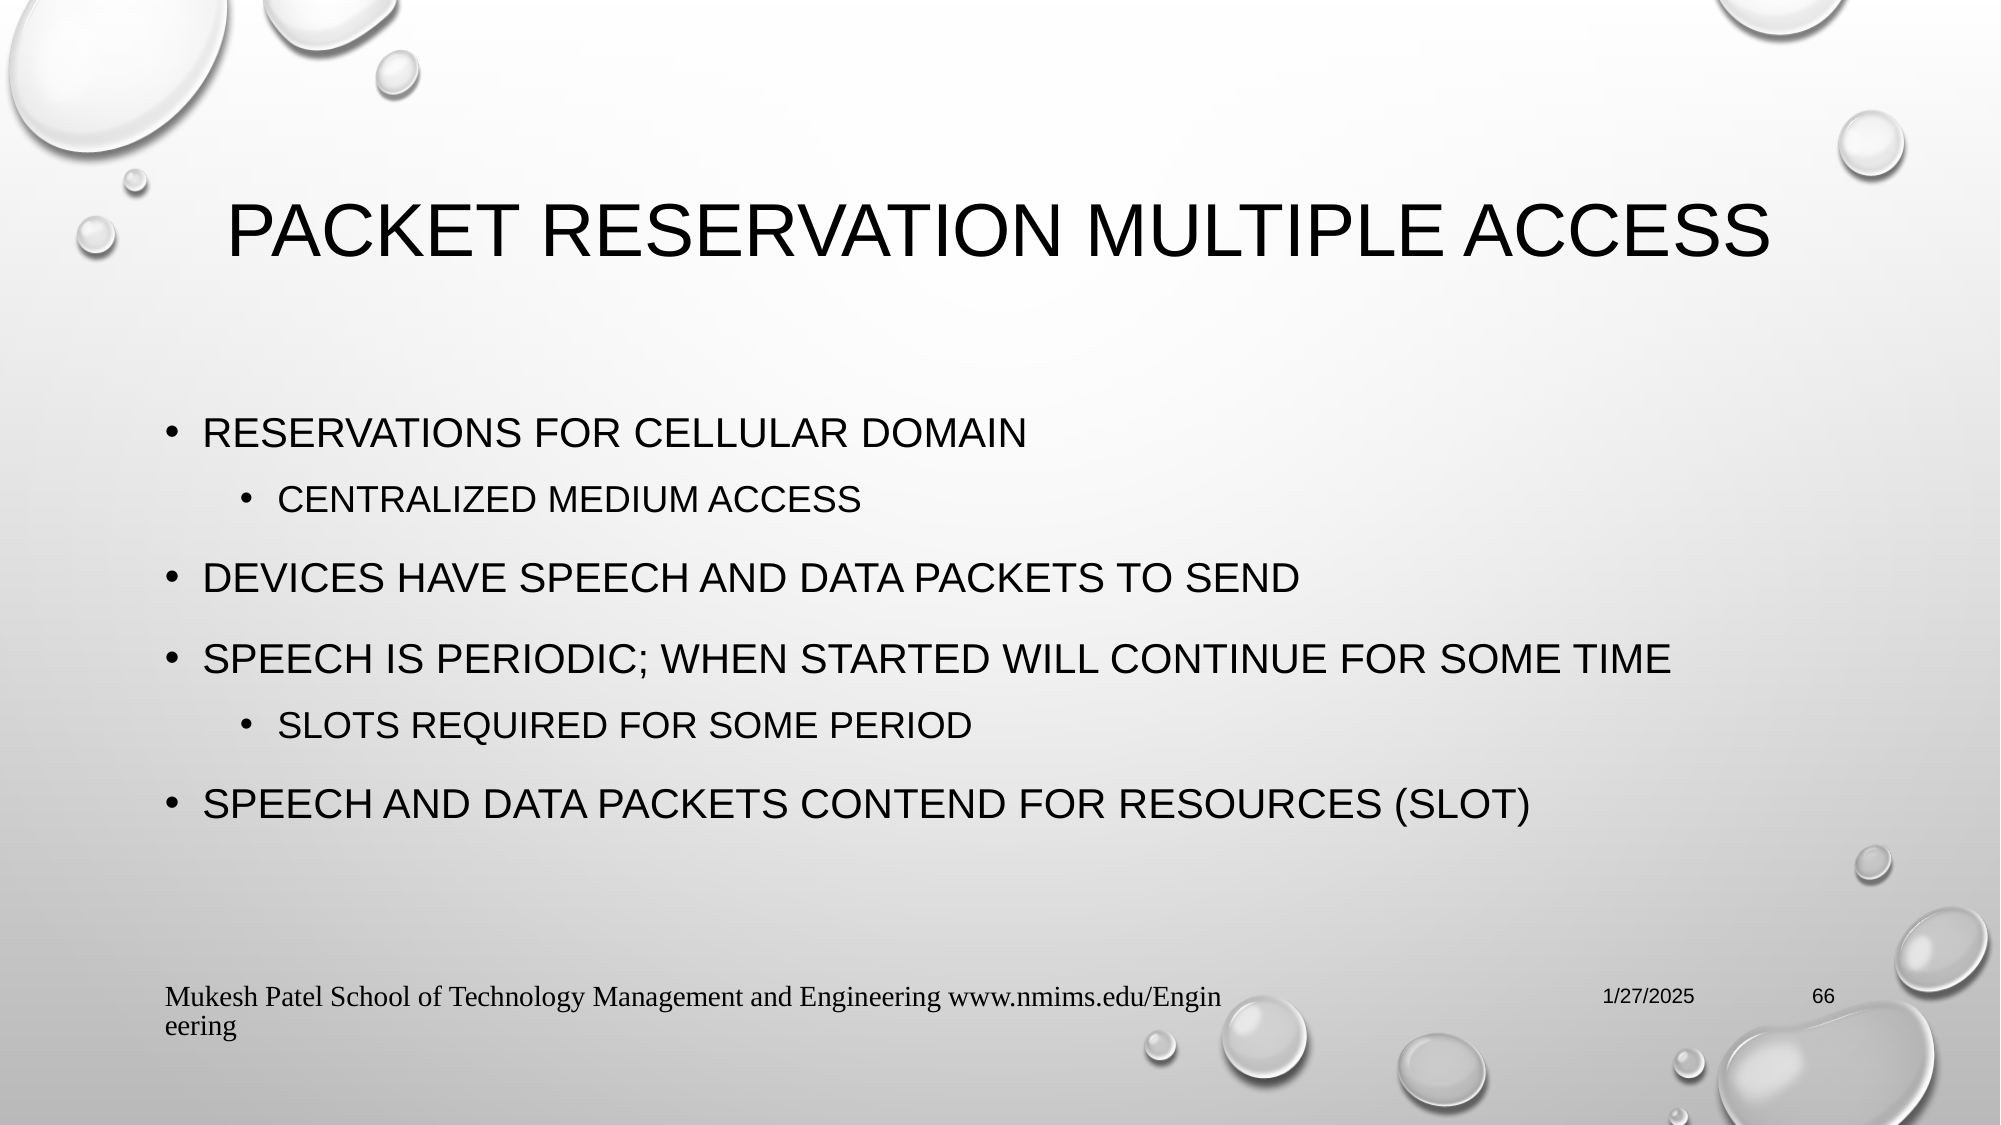

# Packet Reservation Multiple Access
Reservations for cellular domain
Centralized medium access
Devices have speech and data packets to send
Speech is periodic; when started will continue for some time
slots required for some period
Speech and data packets contend for resources (slot)
Mukesh Patel School of Technology Management and Engineering www.nmims.edu/Engineering
1/27/2025
66